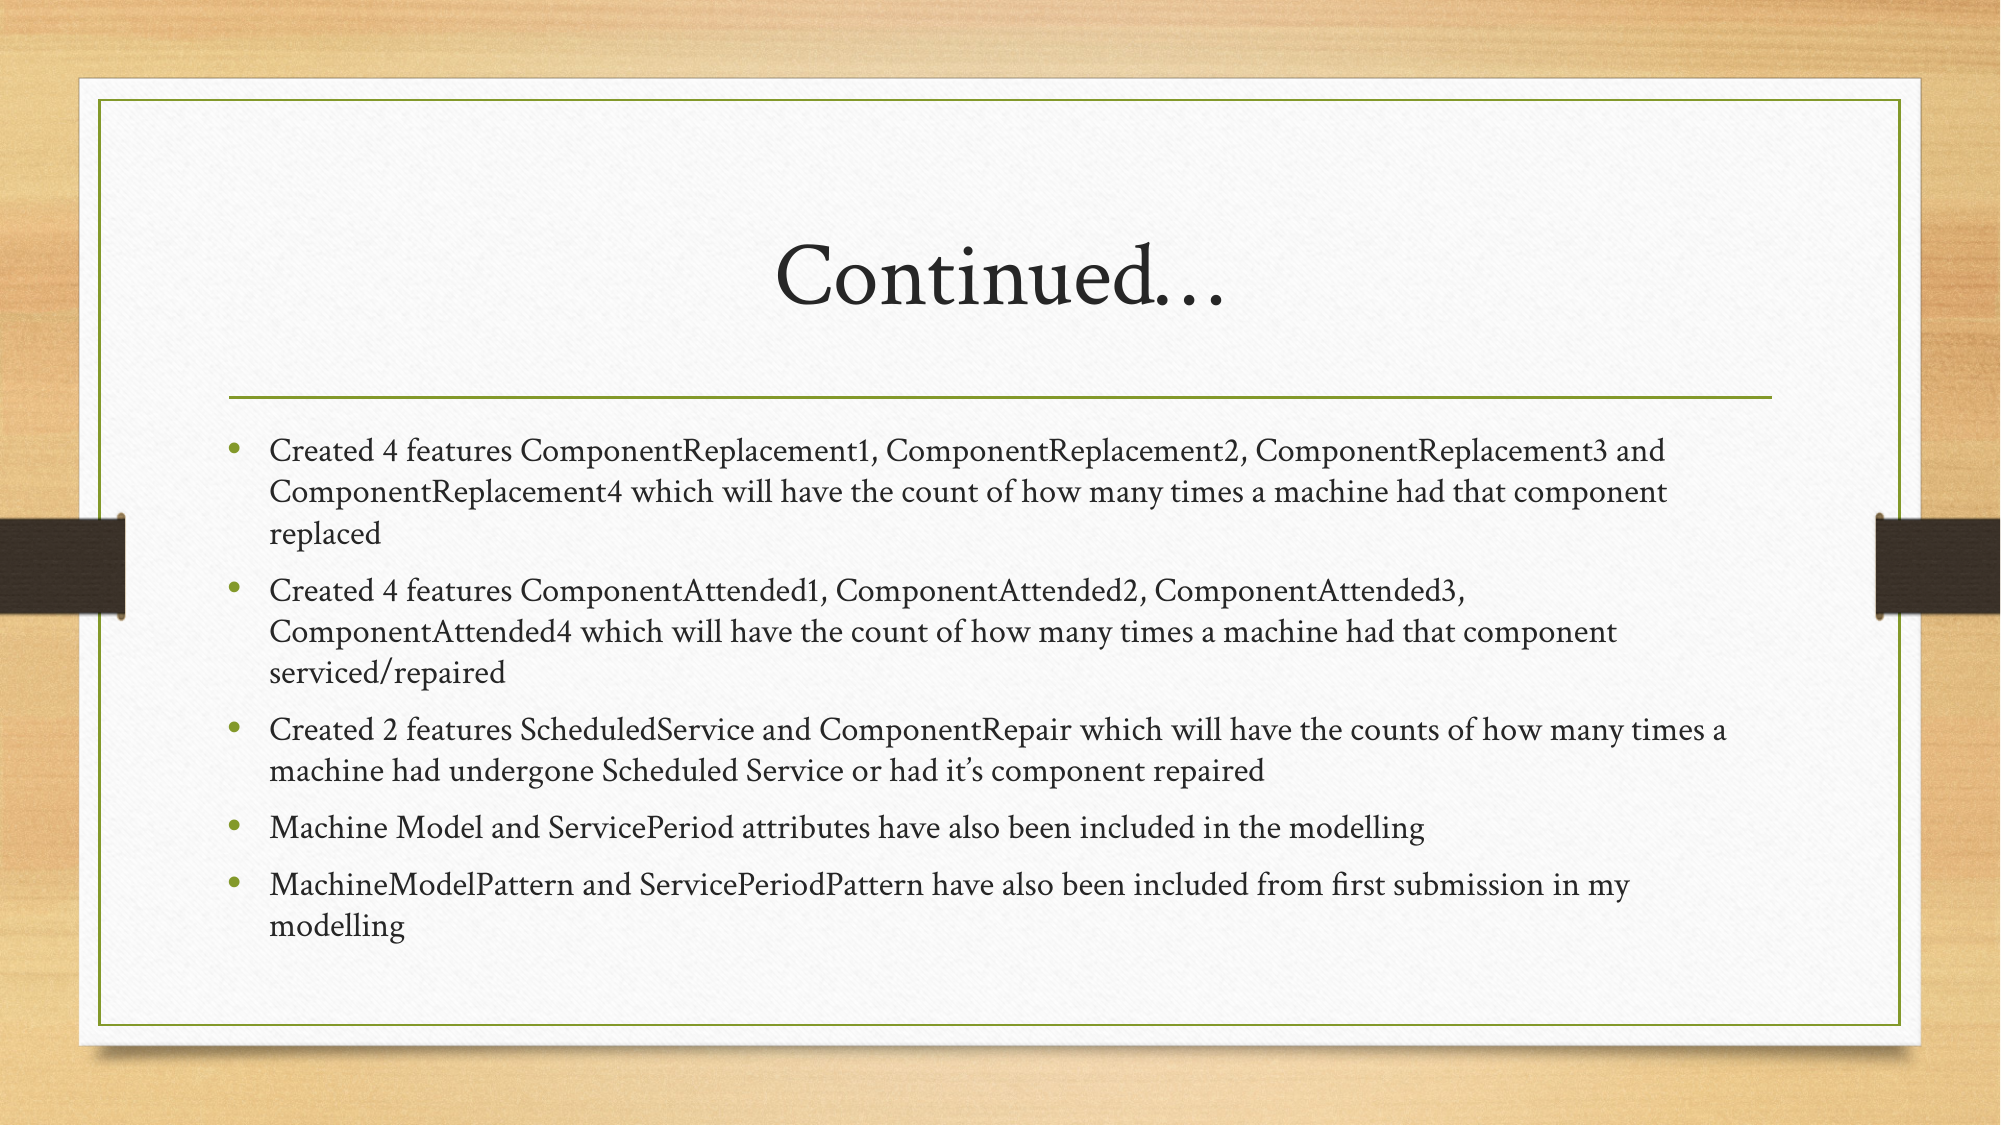

# Continued…
Created 4 features ComponentReplacement1, ComponentReplacement2, ComponentReplacement3 and ComponentReplacement4 which will have the count of how many times a machine had that component replaced
Created 4 features ComponentAttended1, ComponentAttended2, ComponentAttended3, ComponentAttended4 which will have the count of how many times a machine had that component serviced/repaired
Created 2 features ScheduledService and ComponentRepair which will have the counts of how many times a machine had undergone Scheduled Service or had it’s component repaired
Machine Model and ServicePeriod attributes have also been included in the modelling
MachineModelPattern and ServicePeriodPattern have also been included from first submission in my modelling